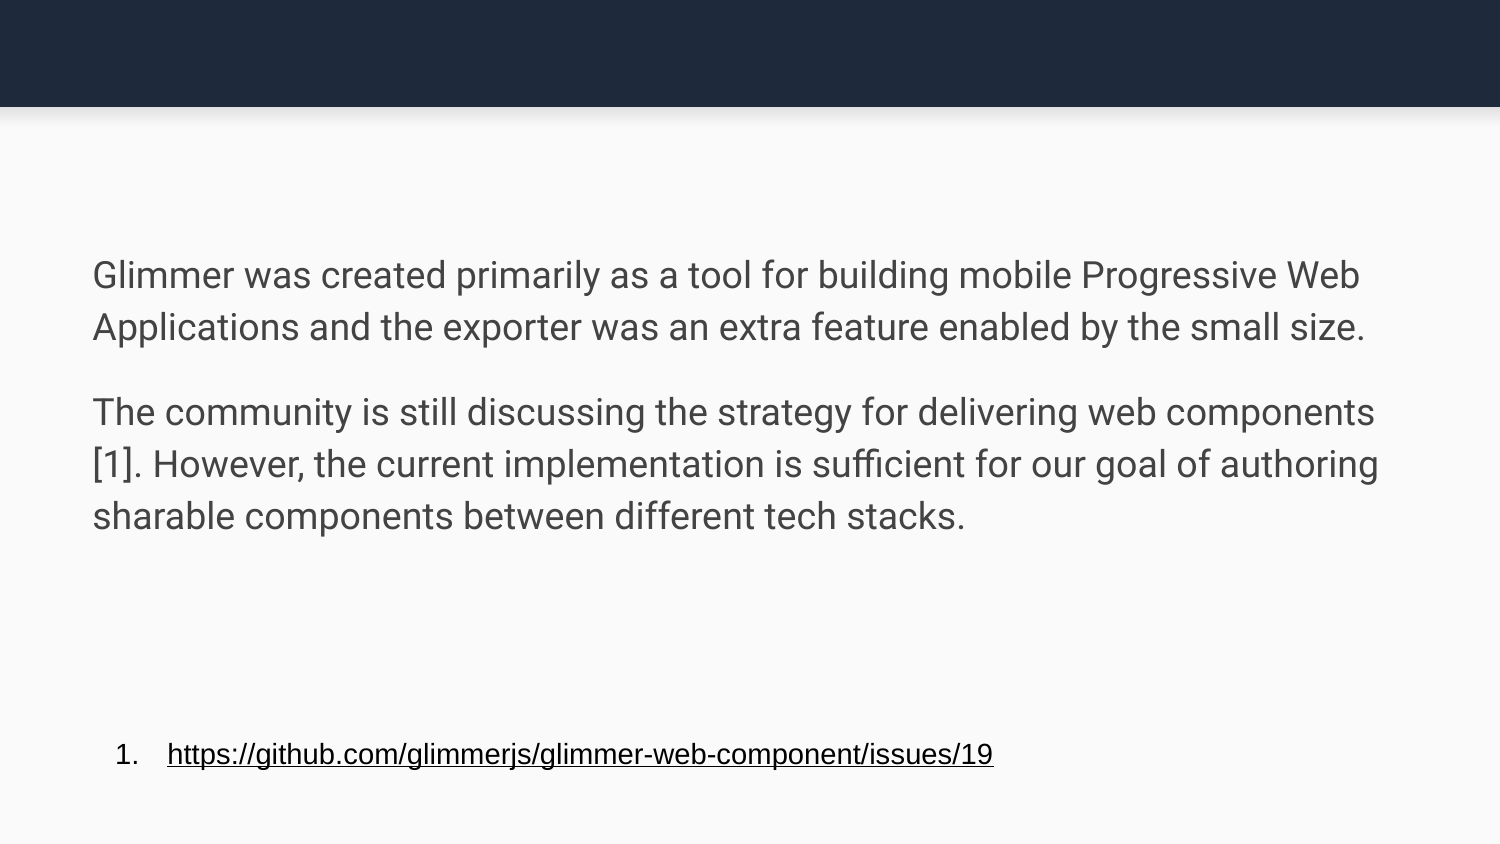

#

Glimmer was created primarily as a tool for building mobile Progressive Web Applications and the exporter was an extra feature enabled by the small size.
The community is still discussing the strategy for delivering web components [1]. However, the current implementation is sufficient for our goal of authoring sharable components between different tech stacks.
https://github.com/glimmerjs/glimmer-web-component/issues/19